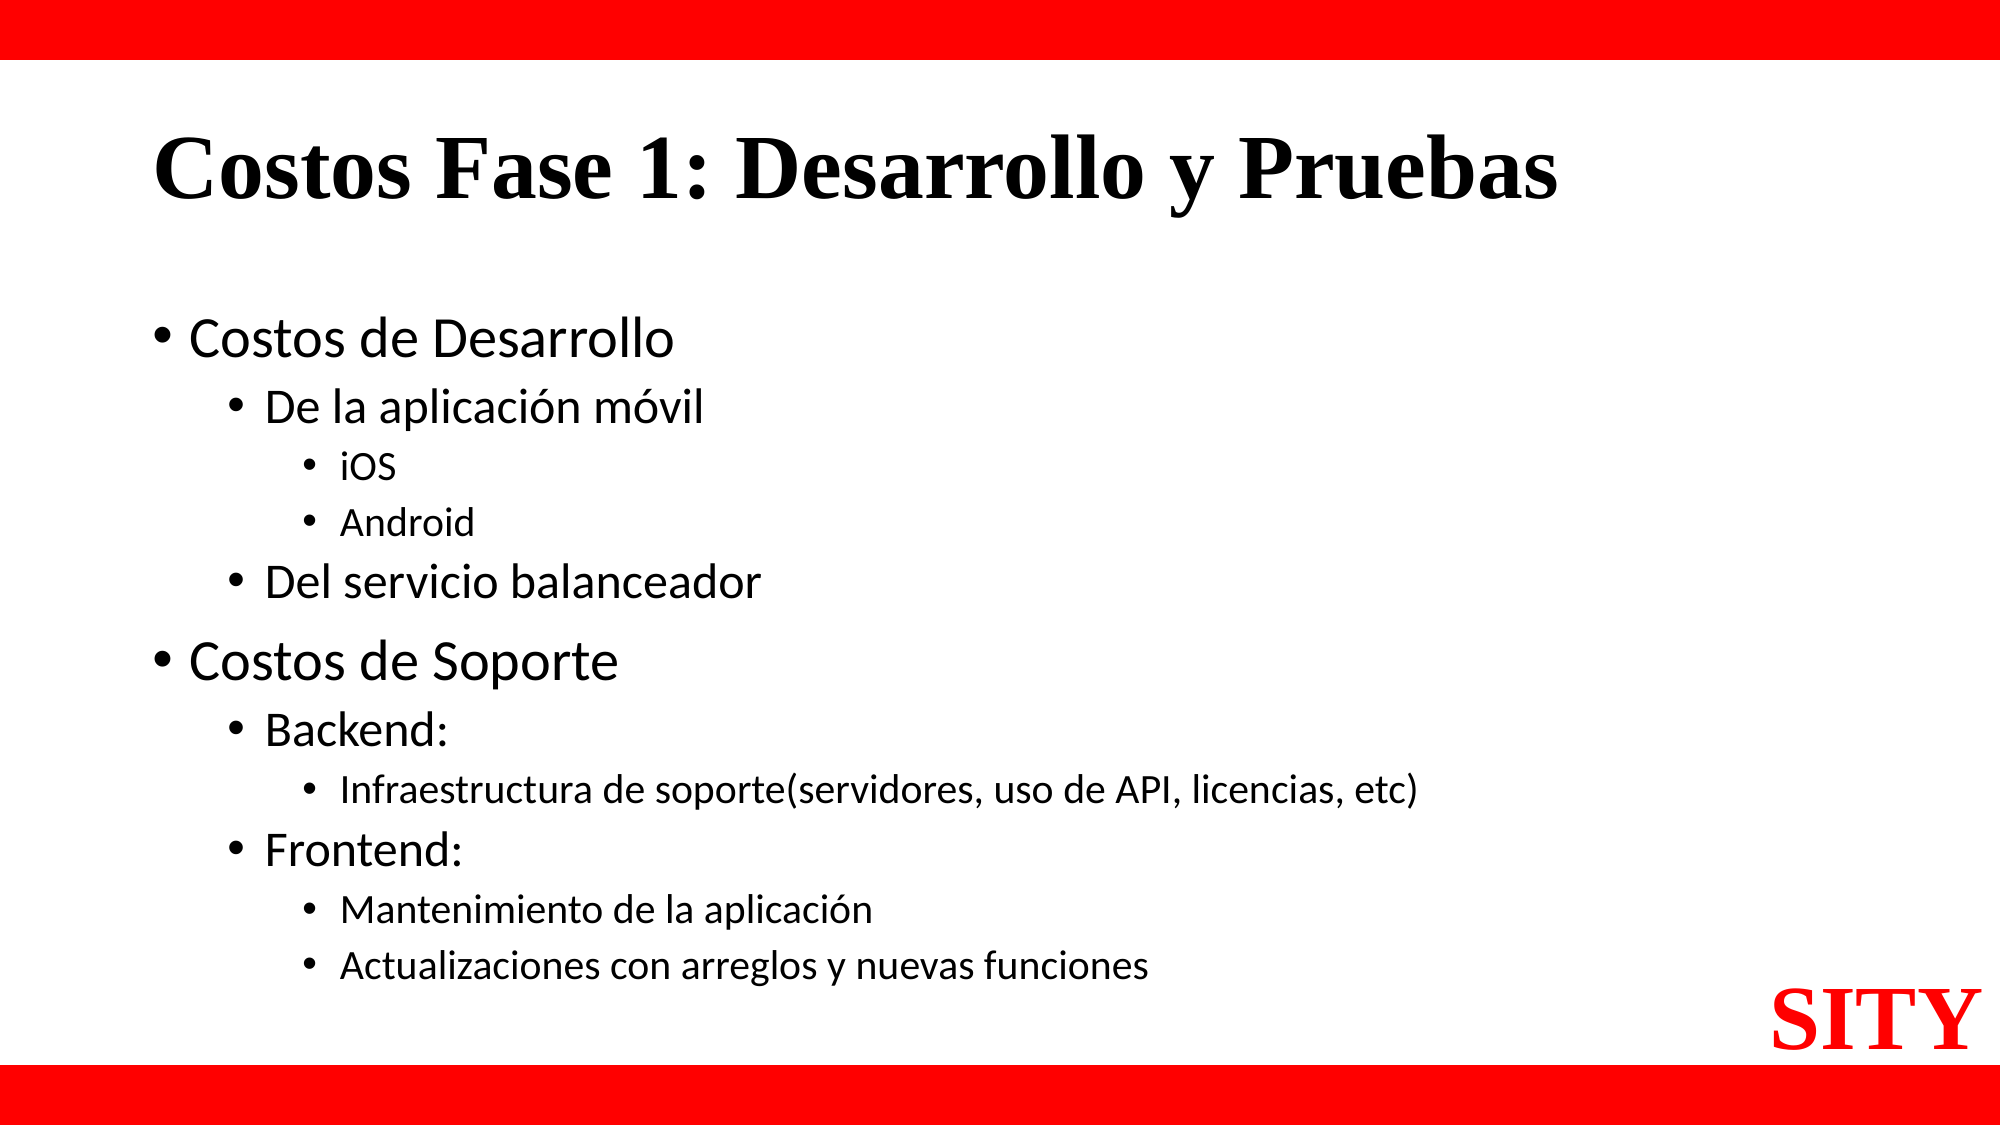

# Costos Fase 1: Desarrollo y Pruebas
Costos de Desarrollo
De la aplicación móvil
iOS
Android
Del servicio balanceador
Costos de Soporte
Backend:
Infraestructura de soporte(servidores, uso de API, licencias, etc)
Frontend:
Mantenimiento de la aplicación
Actualizaciones con arreglos y nuevas funciones

SITY